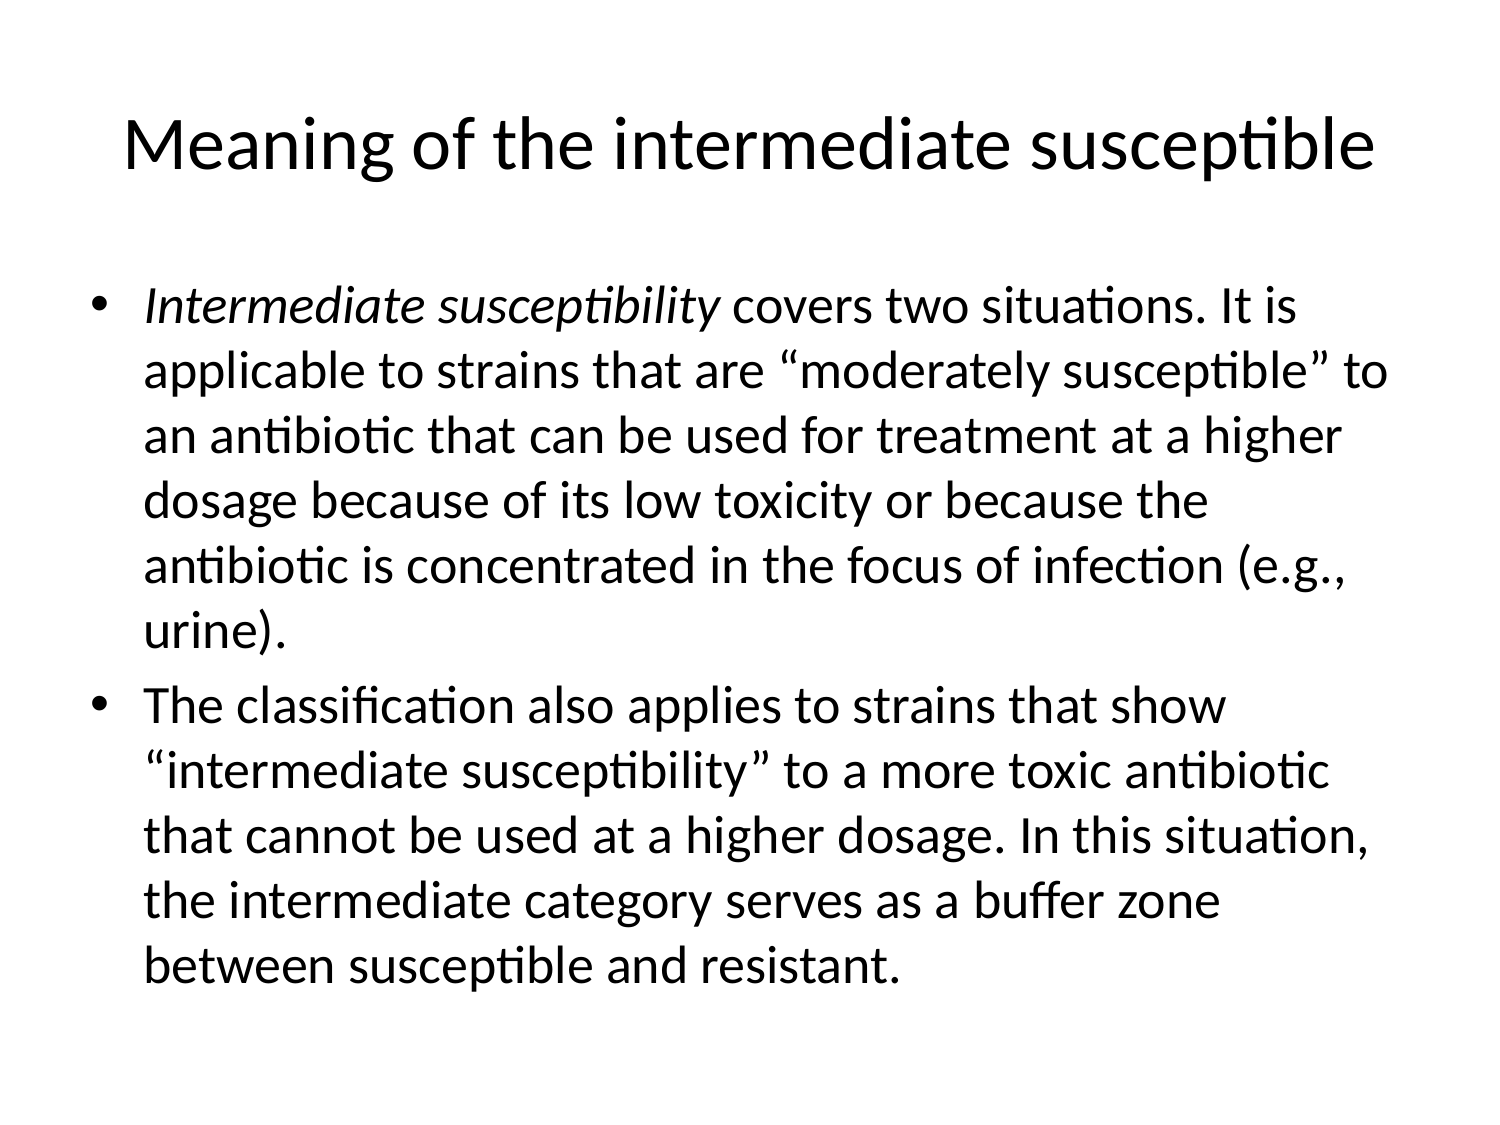

# Meaning of the intermediate susceptible
Intermediate susceptibility covers two situations. It is applicable to strains that are “moderately susceptible” to an antibiotic that can be used for treatment at a higher dosage because of its low toxicity or because the antibiotic is concentrated in the focus of infection (e.g., urine).
The classification also applies to strains that show “intermediate susceptibility” to a more toxic antibiotic that cannot be used at a higher dosage. In this situation, the intermediate category serves as a buffer zone between susceptible and resistant.